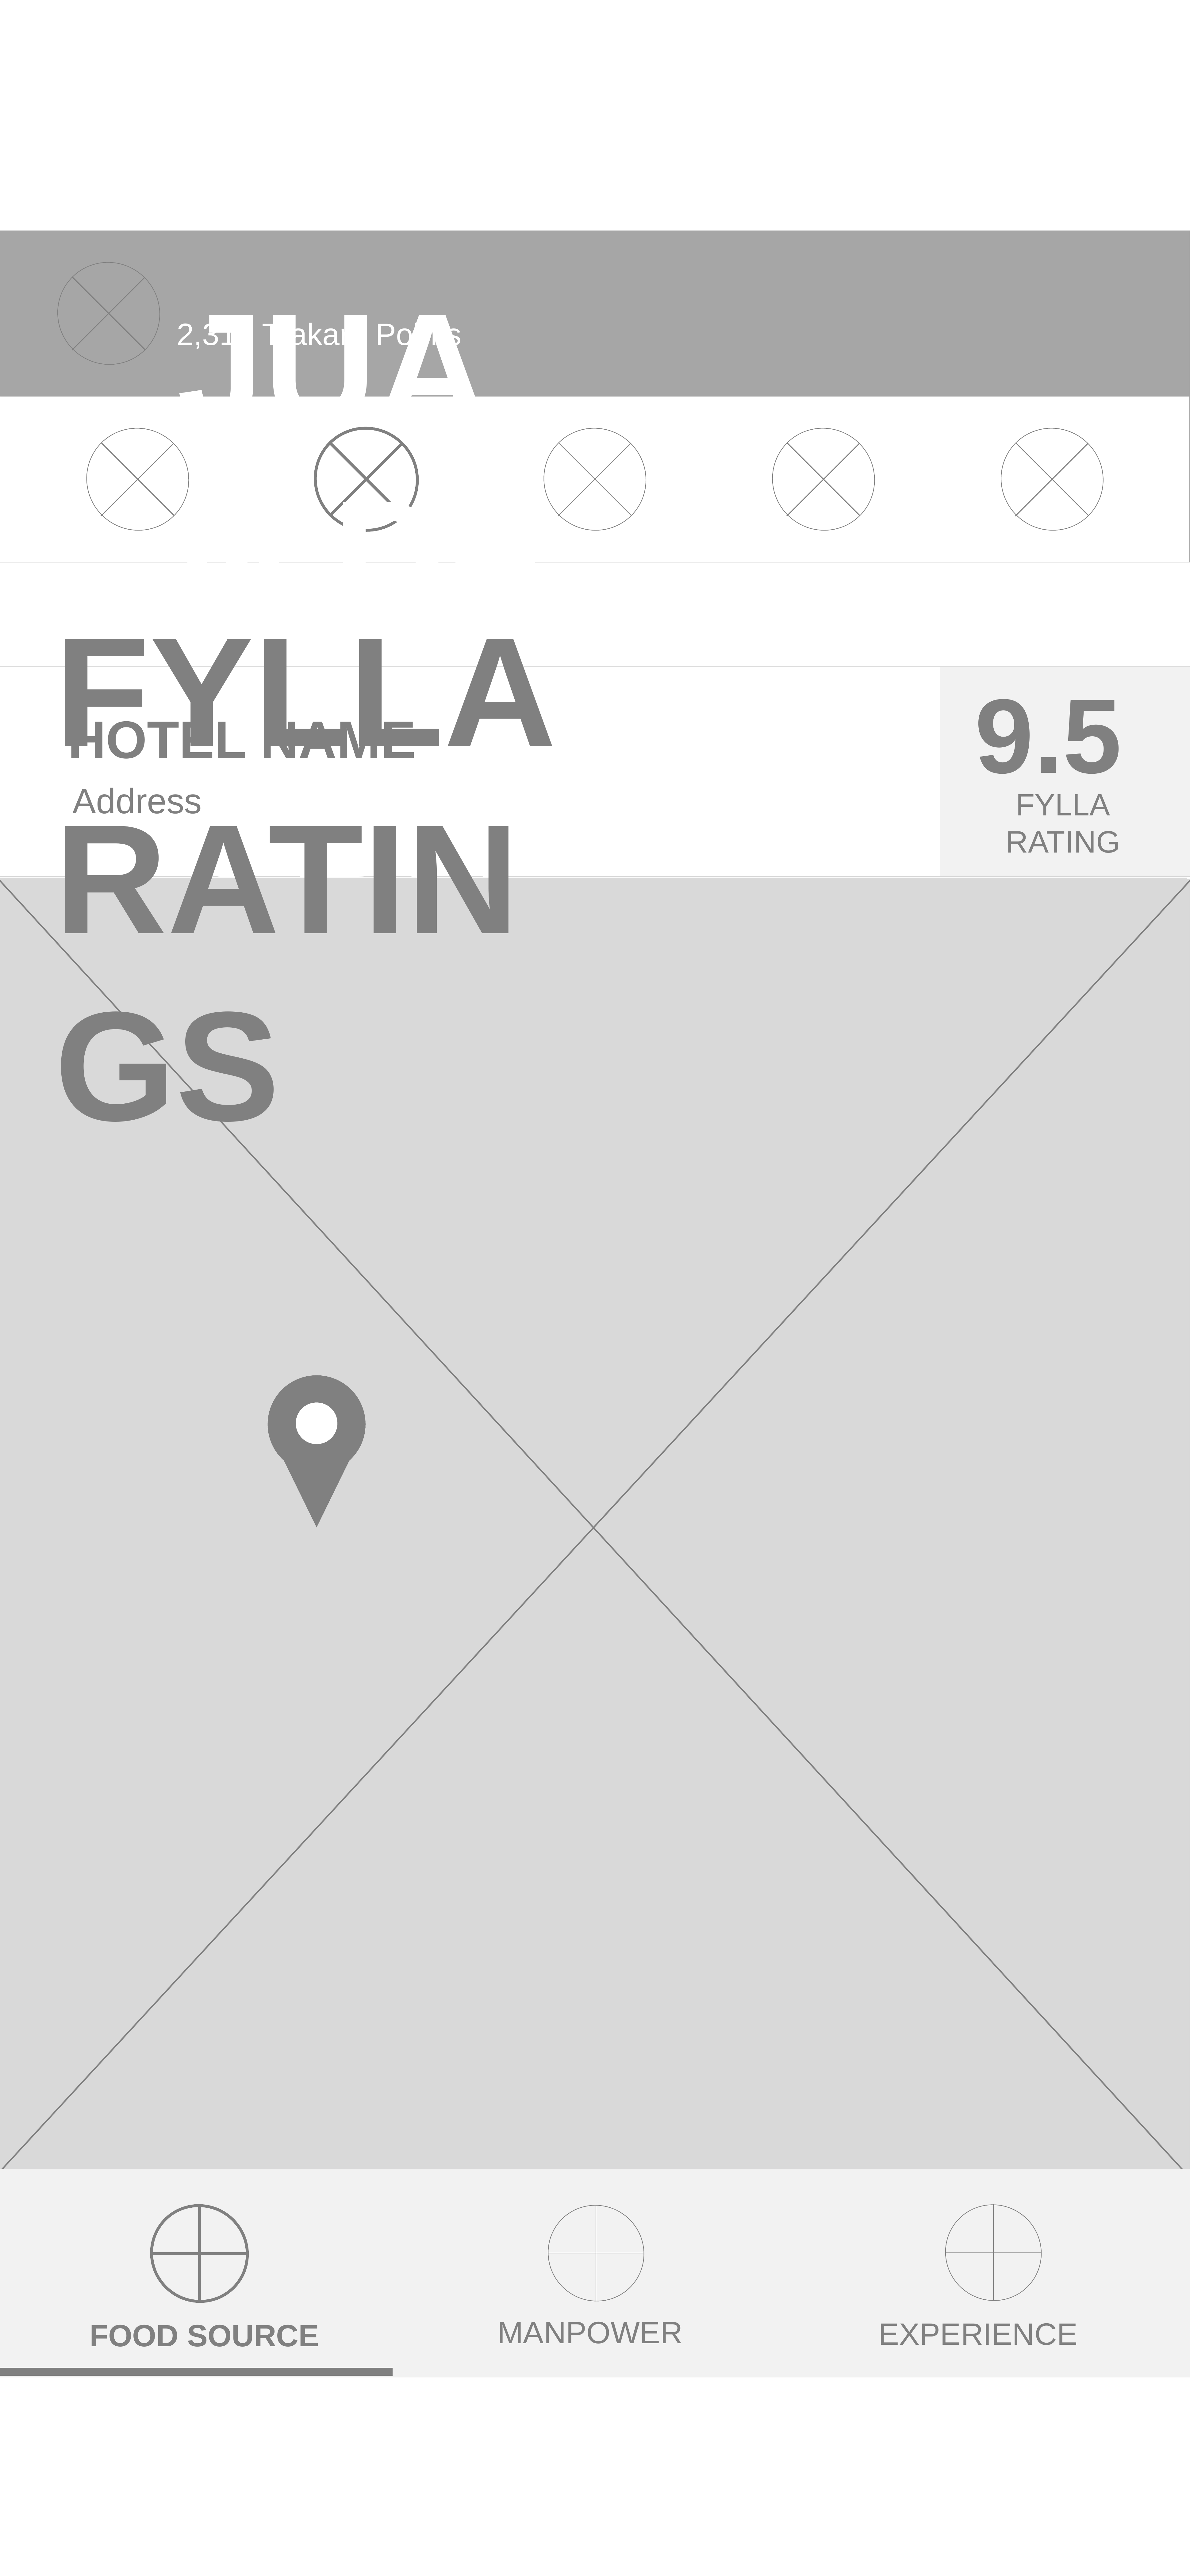

JUAN DE LA CRUZ
2,312 Trakaro Points

FYLLA RATINGS
9.5

HOTEL NAME
Address
FYLLA
RATING

MANPOWER
EXPERIENCE
FOOD SOURCE